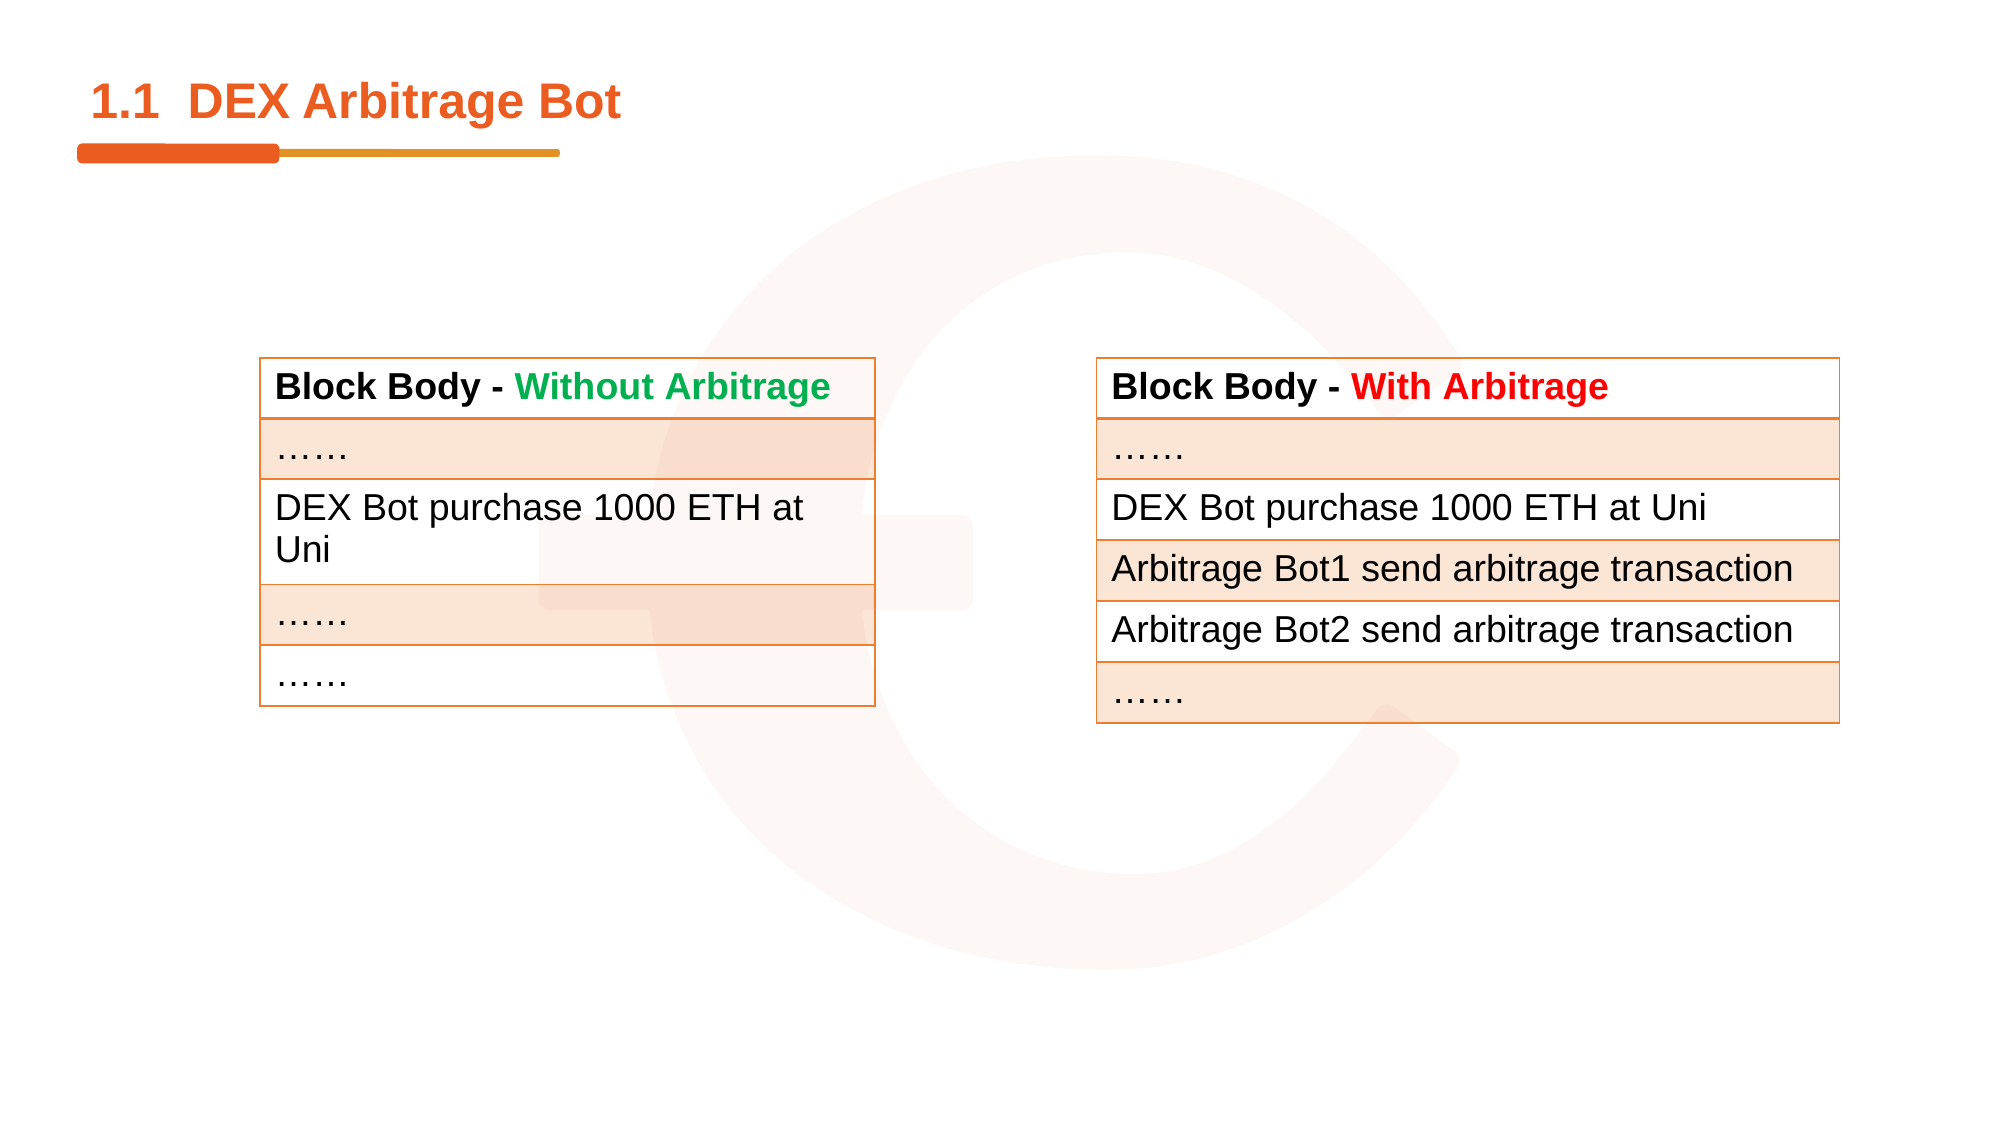

1.1  DEX Arbitrage Bot

| Block Body - Without Arbitrage |
| --- |
| …… |
| DEX Bot purchase 1000 ETH at Uni |
| …… |
| …… |
| Block Body - With Arbitrage |
| --- |
| …… |
| DEX Bot purchase 1000 ETH at Uni |
| Arbitrage Bot1 send arbitrage transaction |
| Arbitrage Bot2 send arbitrage transaction |
| …… |